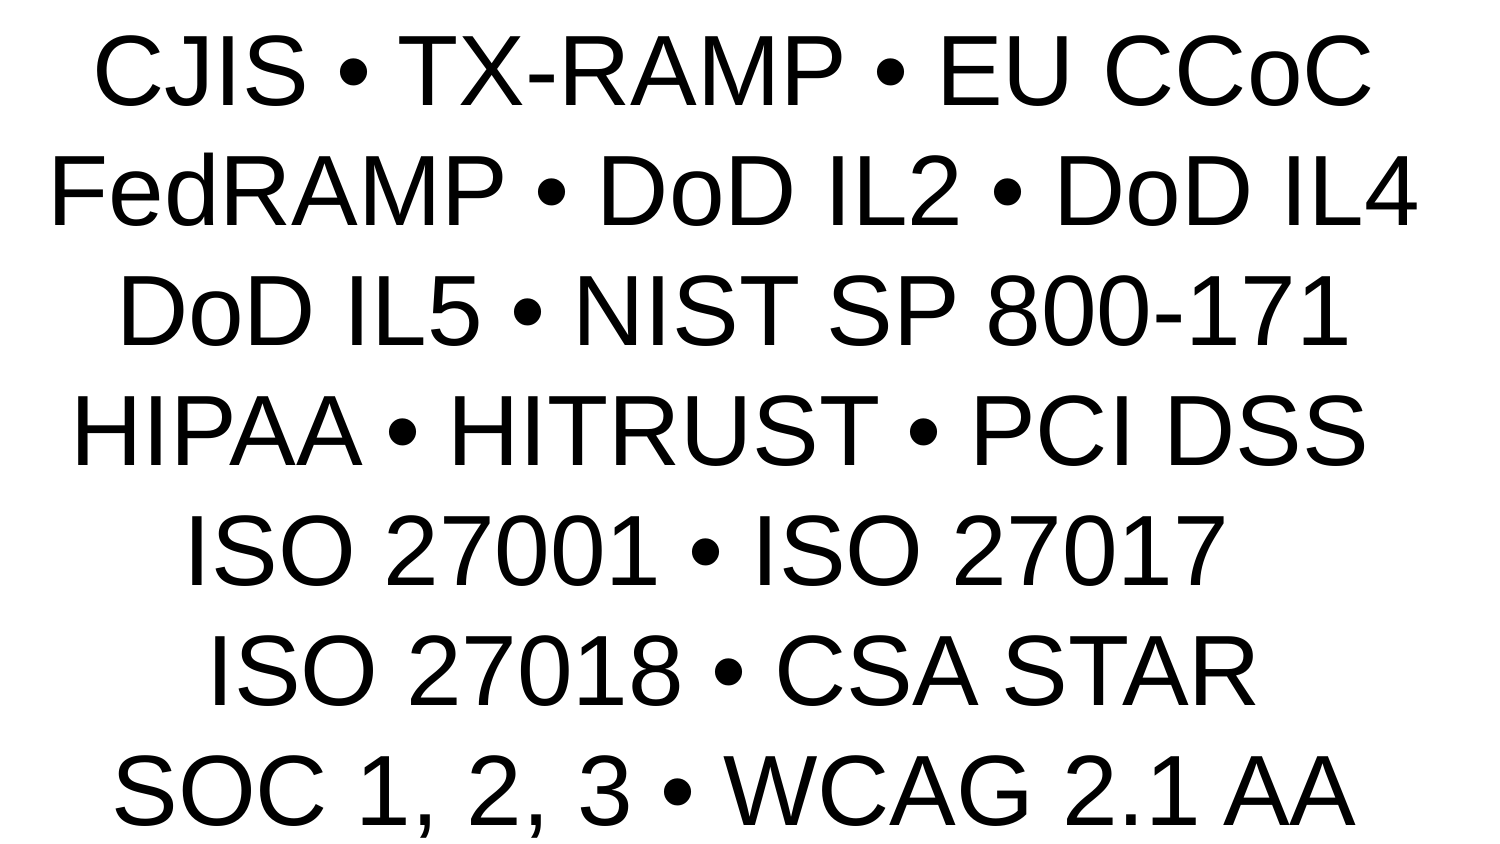

CJIS • TX-RAMP • EU CCoC
FedRAMP • DoD IL2 • DoD IL4
DoD IL5 • NIST SP 800-171
HIPAA • HITRUST • PCI DSS
ISO 27001 • ISO 27017
ISO 27018 • CSA STAR
SOC 1, 2, 3 • WCAG 2.1 AA